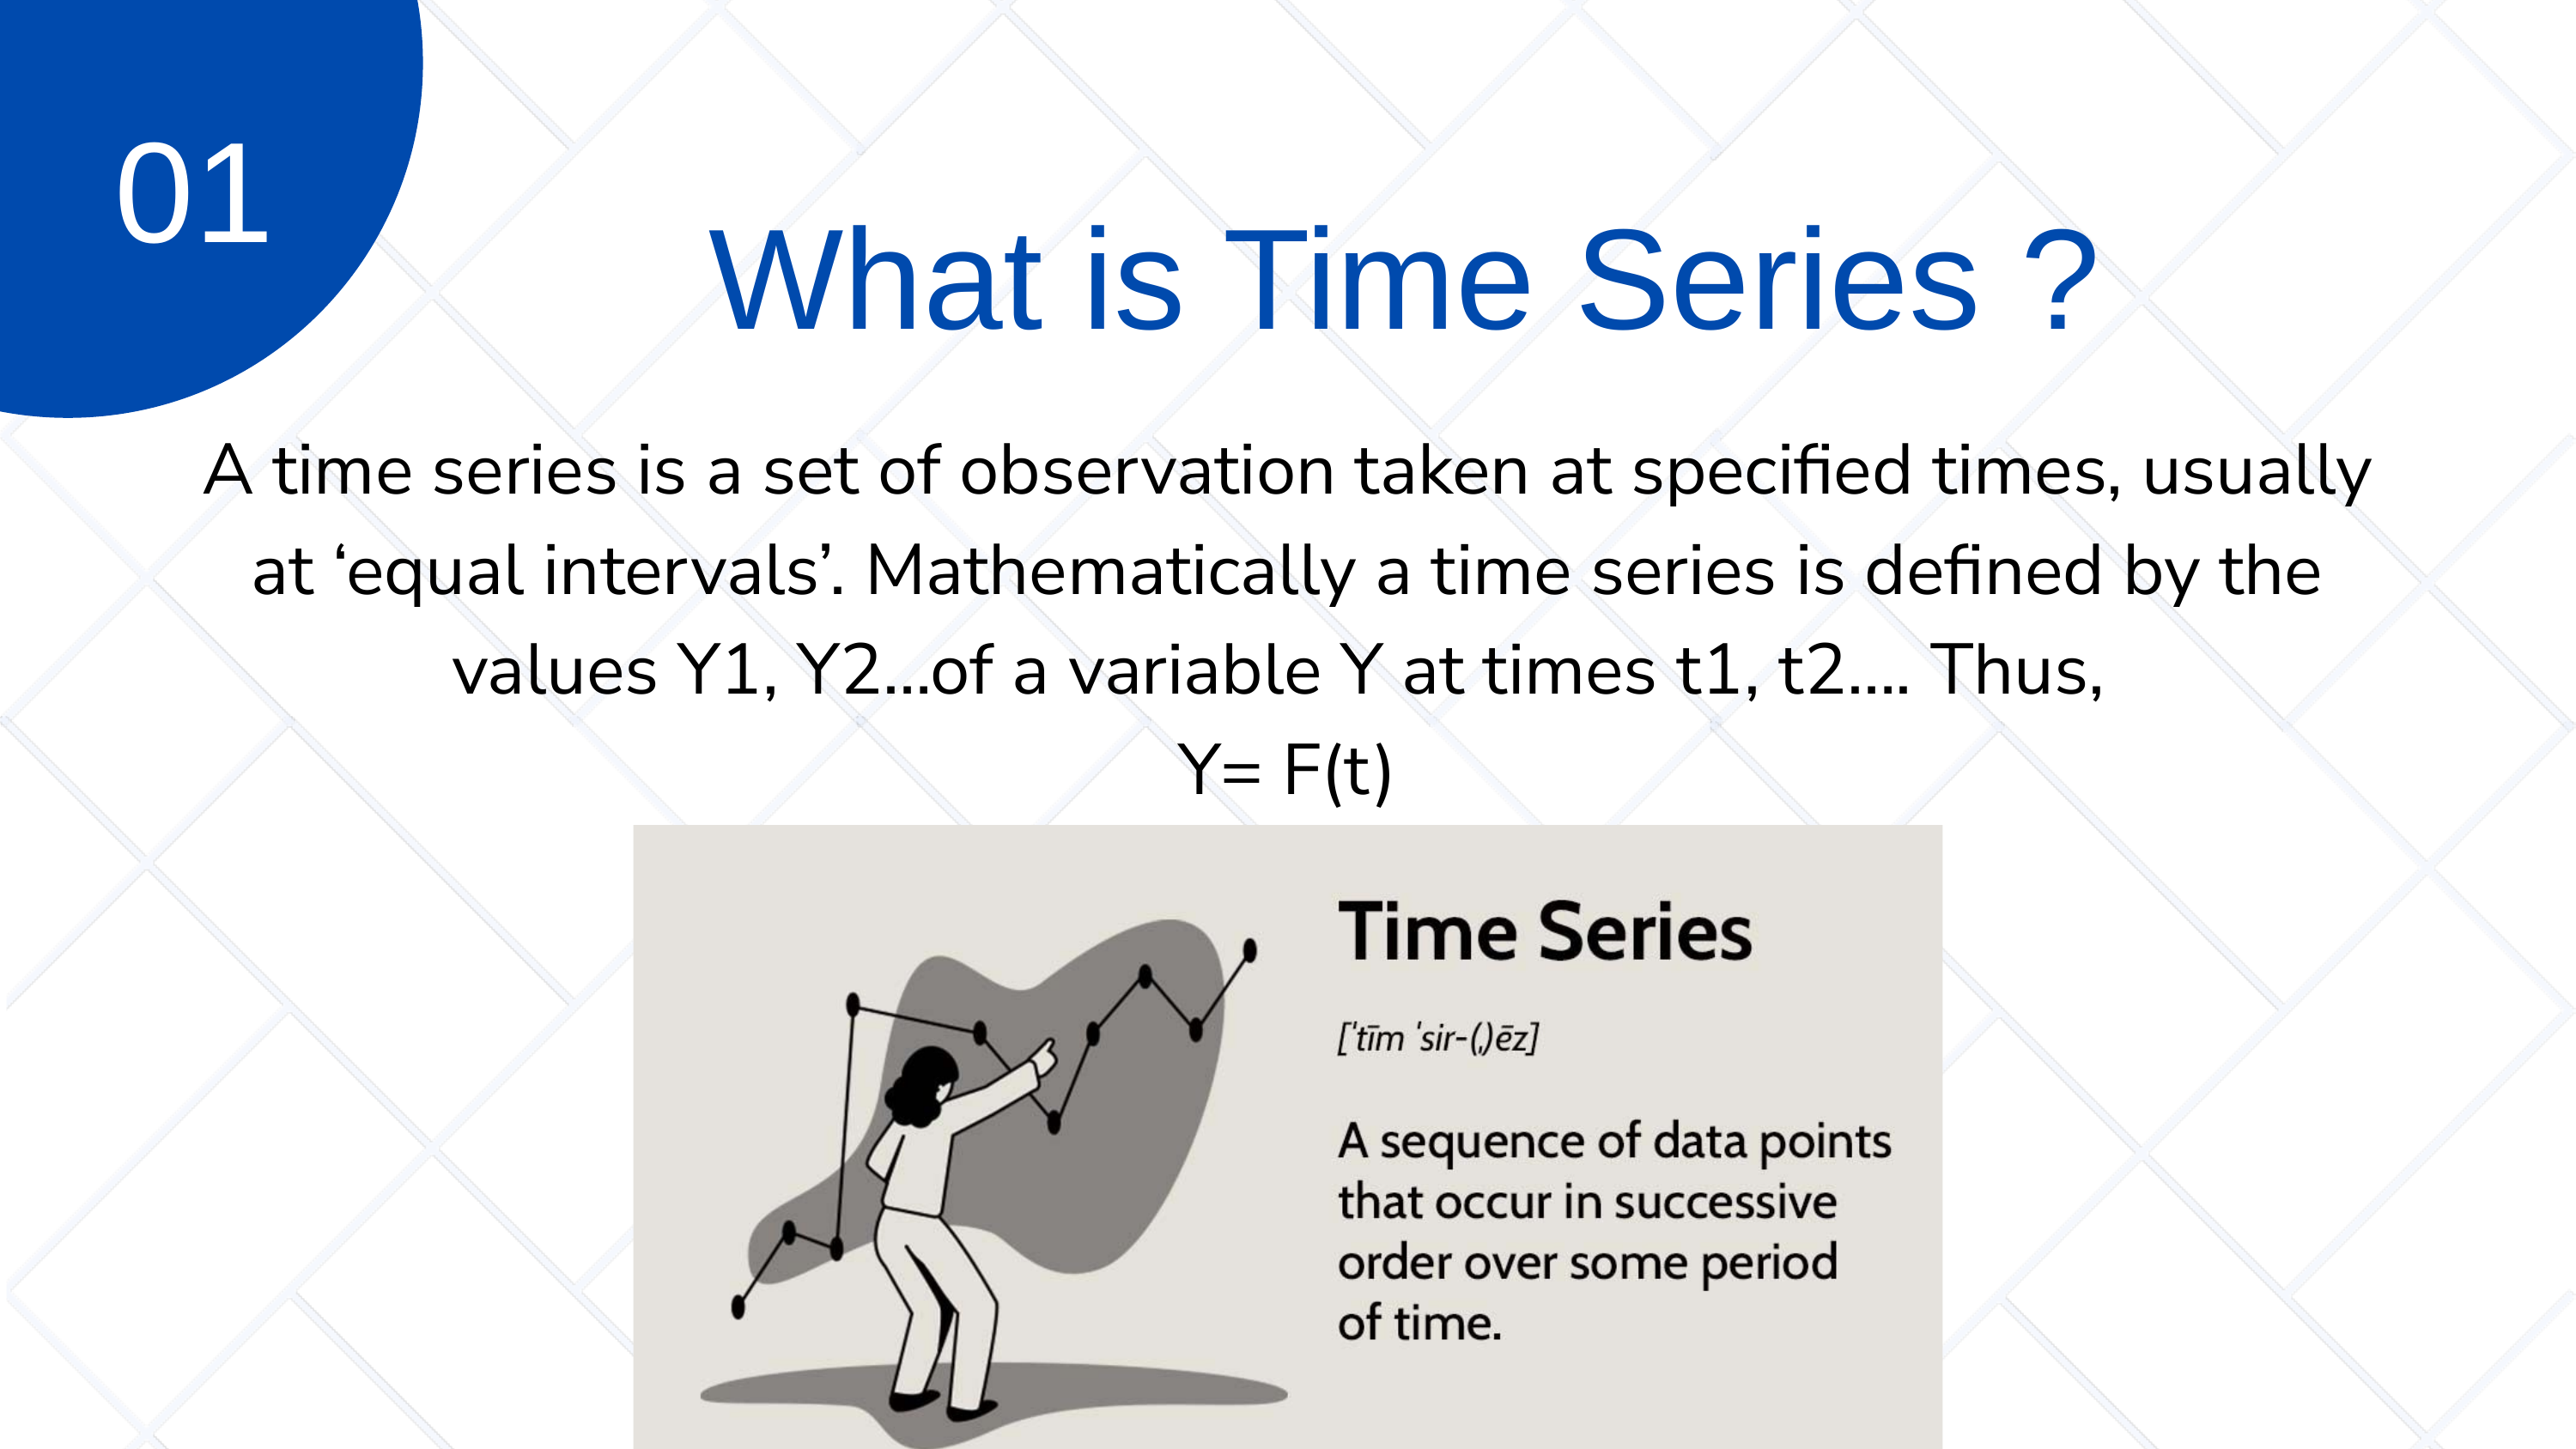

01
What is Time Series ?
A time series is a set of observation taken at specified times, usually at ‘equal intervals’. Mathematically a time series is defined by the values Y1, Y2…of a variable Y at times t1, t2…. Thus,
Y= F(t)